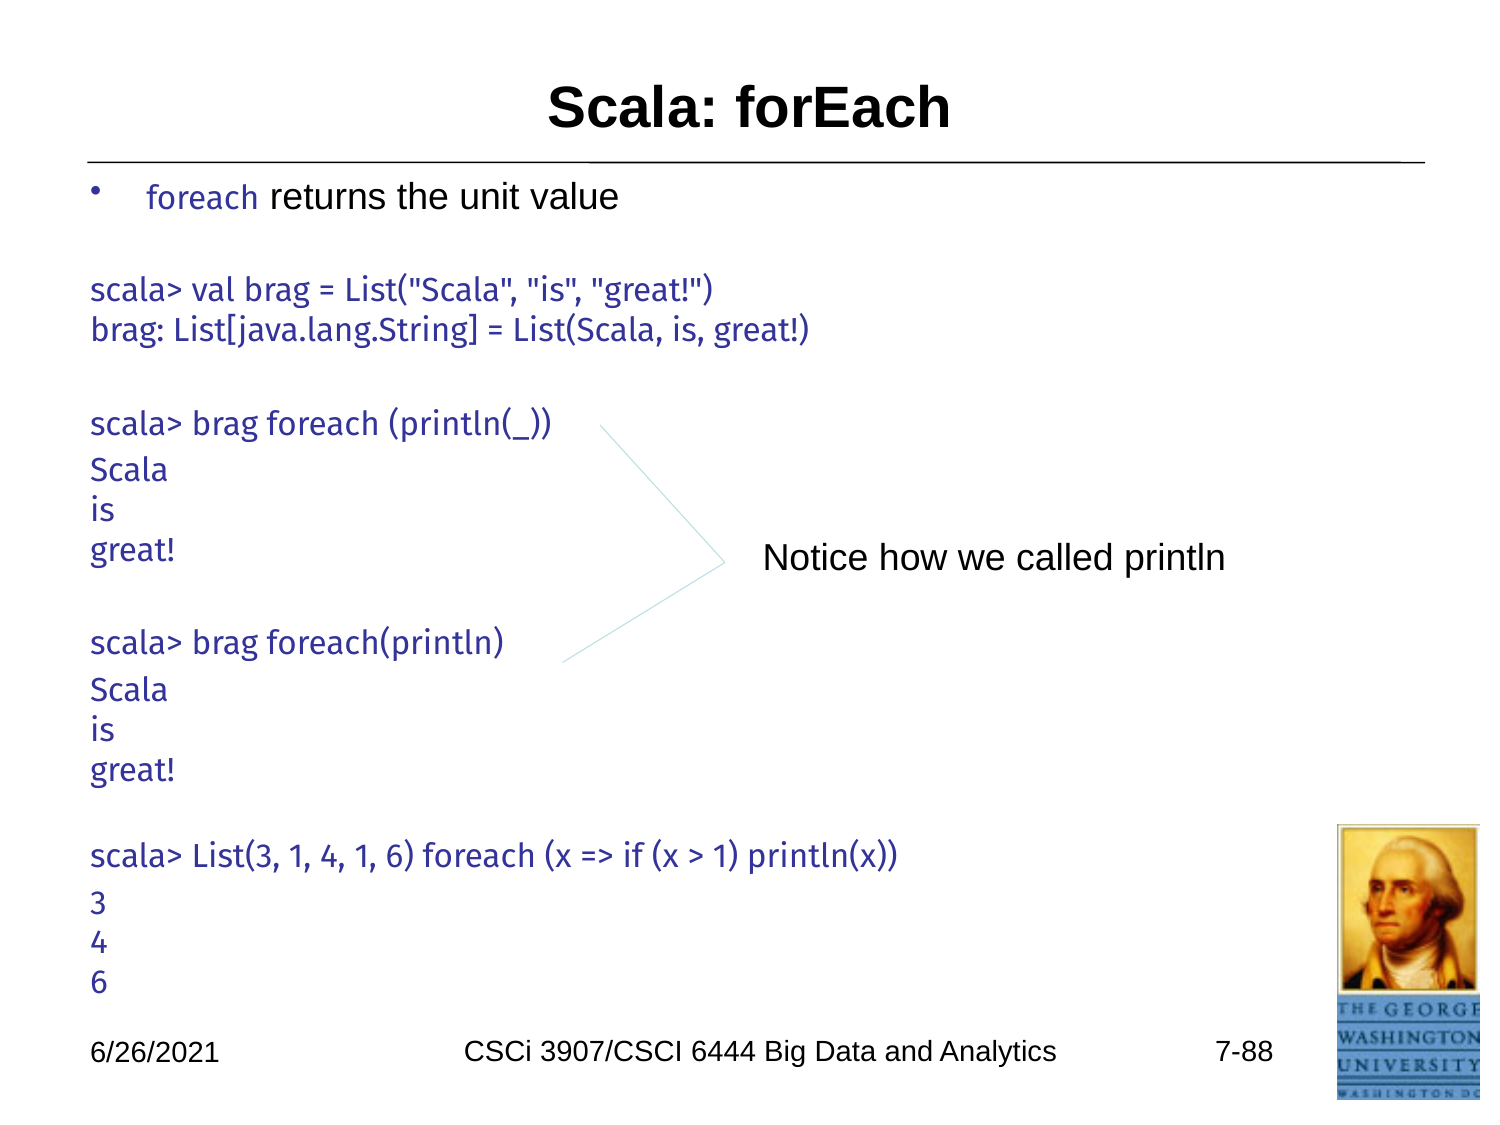

# Scala: forEach
foreach returns the unit value
scala> val brag = List("Scala", "is", "great!")
brag: List[java.lang.String] = List(Scala, is, great!)

scala> brag foreach (println(_))
Scala
is
great!

scala> brag foreach(println)
Scala
is
great!
scala> List(3, 1, 4, 1, 6) foreach (x => if (x > 1) println(x))
3
4
6

Notice how we called println
CSCi 3907/CSCI 6444 Big Data and Analytics
7-88
6/26/2021